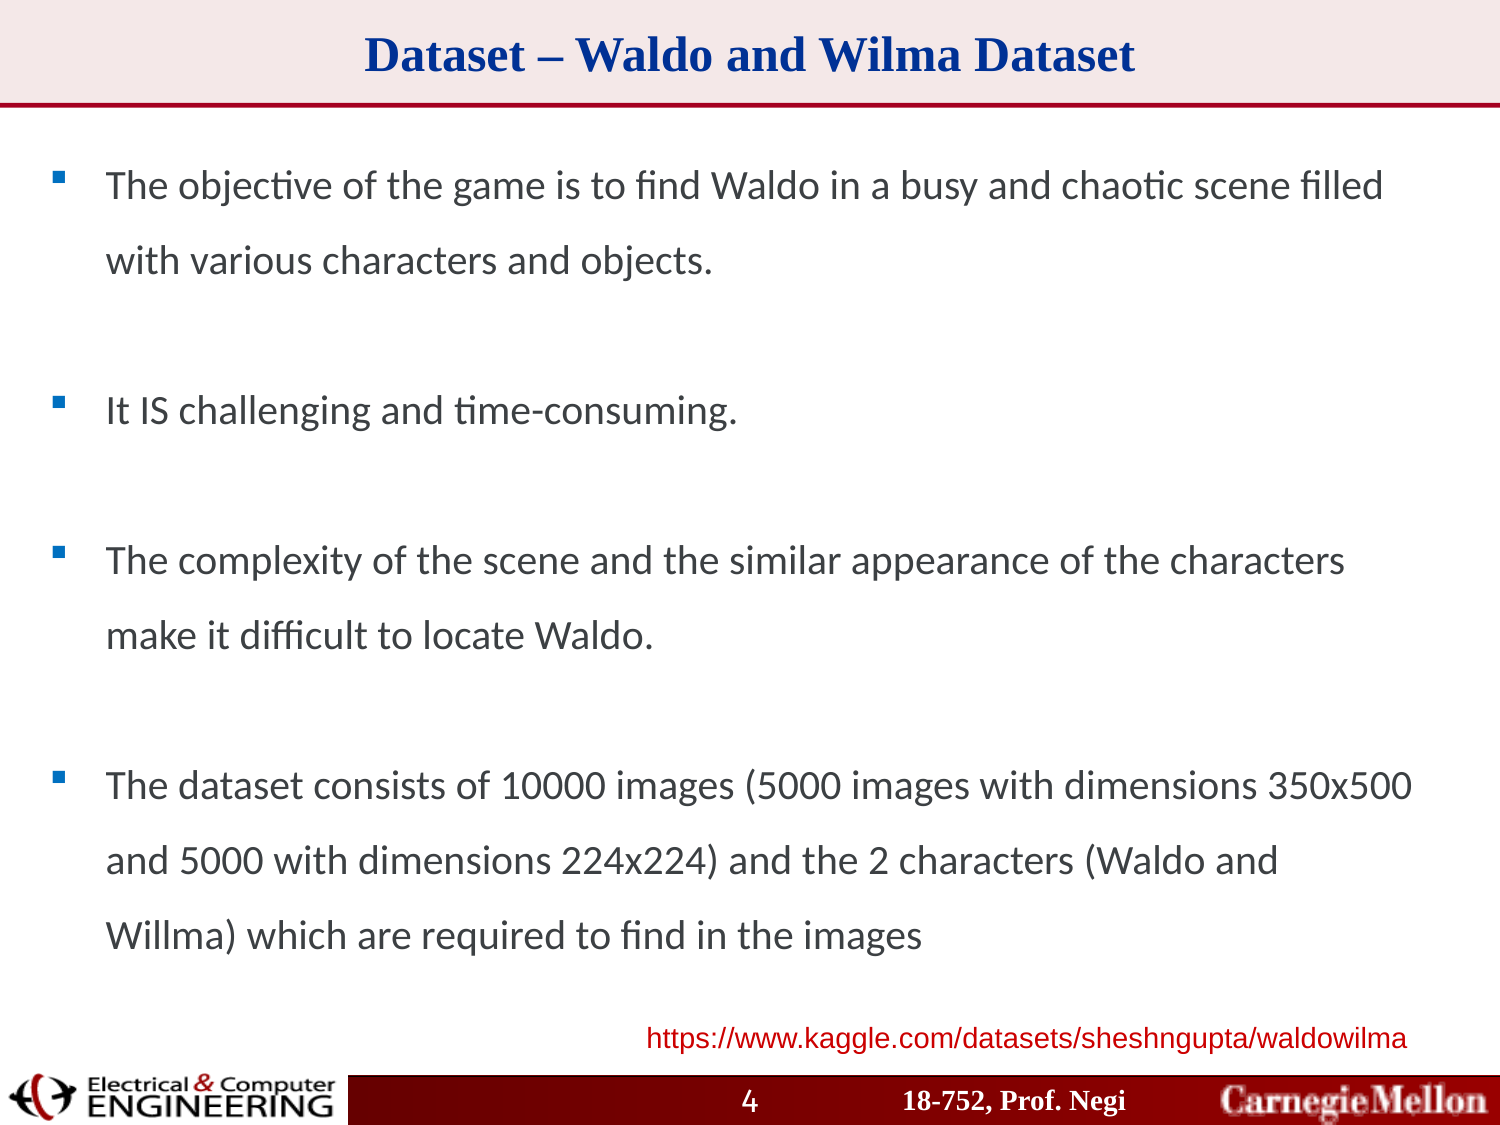

# Dataset – Waldo and Wilma Dataset
The objective of the game is to find Waldo in a busy and chaotic scene filled with various characters and objects.

It IS challenging and time-consuming.

The complexity of the scene and the similar appearance of the characters make it difficult to locate Waldo.

The dataset consists of 10000 images (5000 images with dimensions 350x500 and 5000 with dimensions 224x224) and the 2 characters (Waldo and Willma) which are required to find in the images
https://www.kaggle.com/datasets/sheshngupta/waldowilma